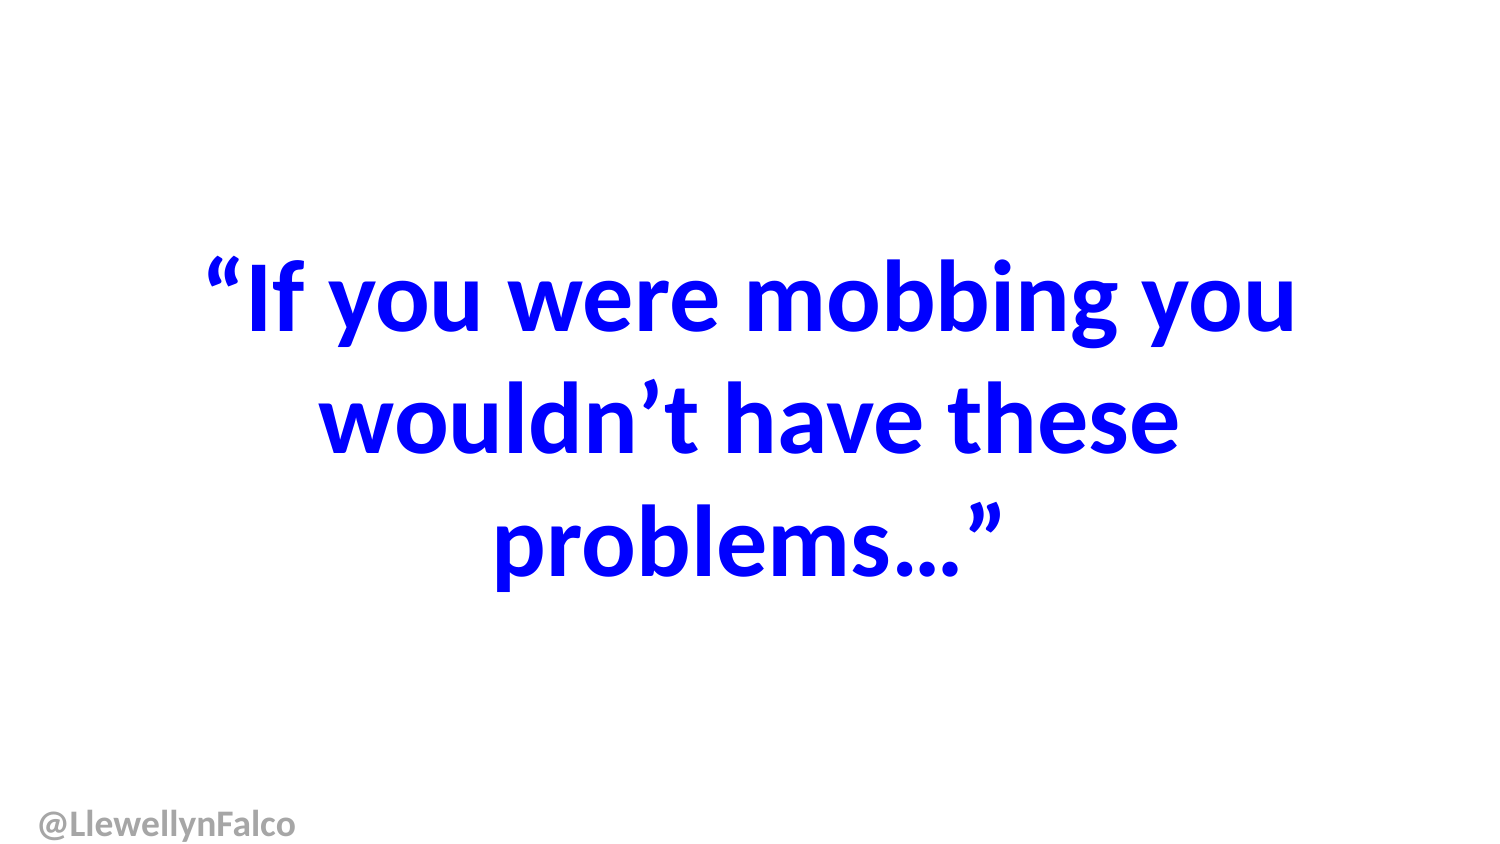

# “If you were mobbing you wouldn’t have these problems…”